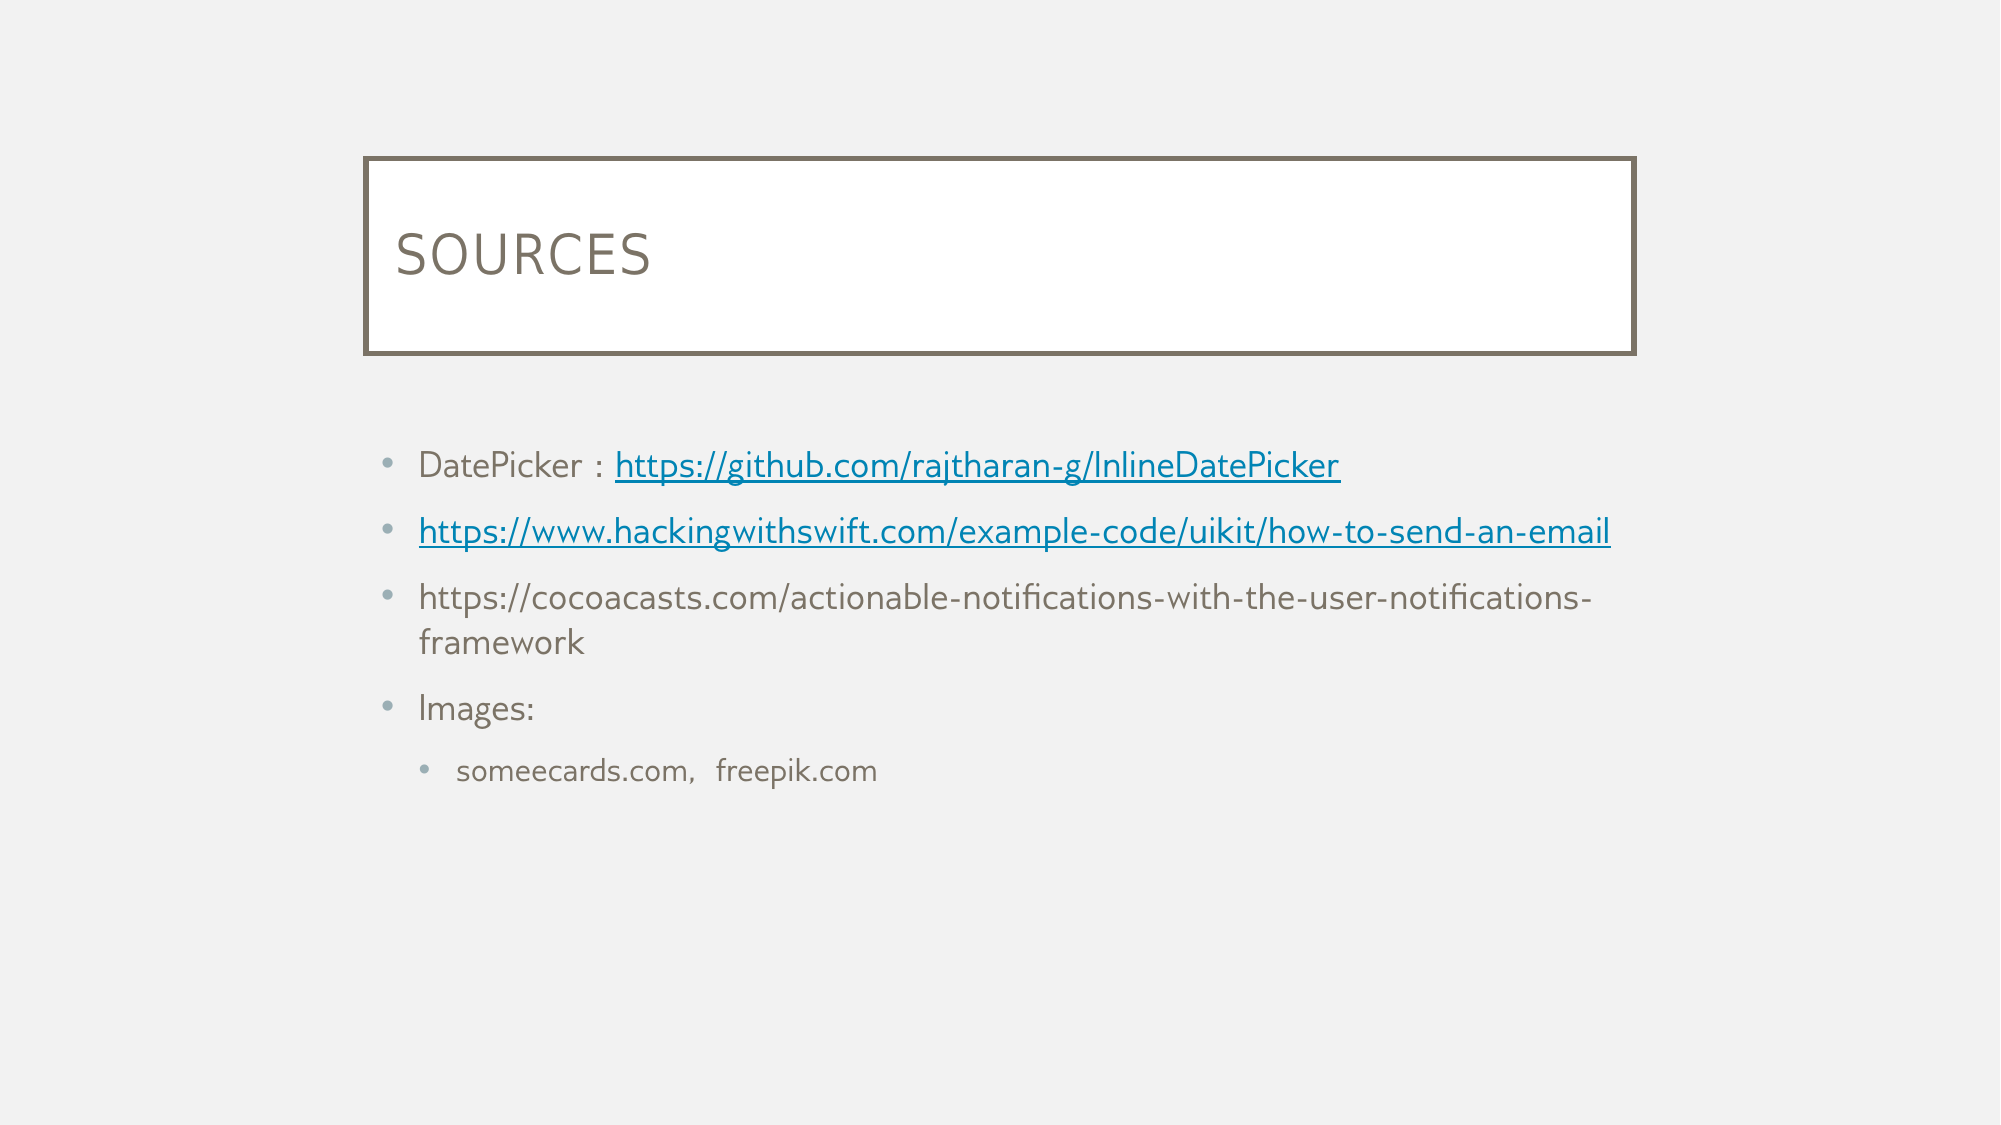

# SOURCES
DatePicker : https://github.com/rajtharan-g/InlineDatePicker
https://www.hackingwithswift.com/example-code/uikit/how-to-send-an-email
https://cocoacasts.com/actionable-notifications-with-the-user-notifications-framework
Images:
someecards.com,  freepik.com